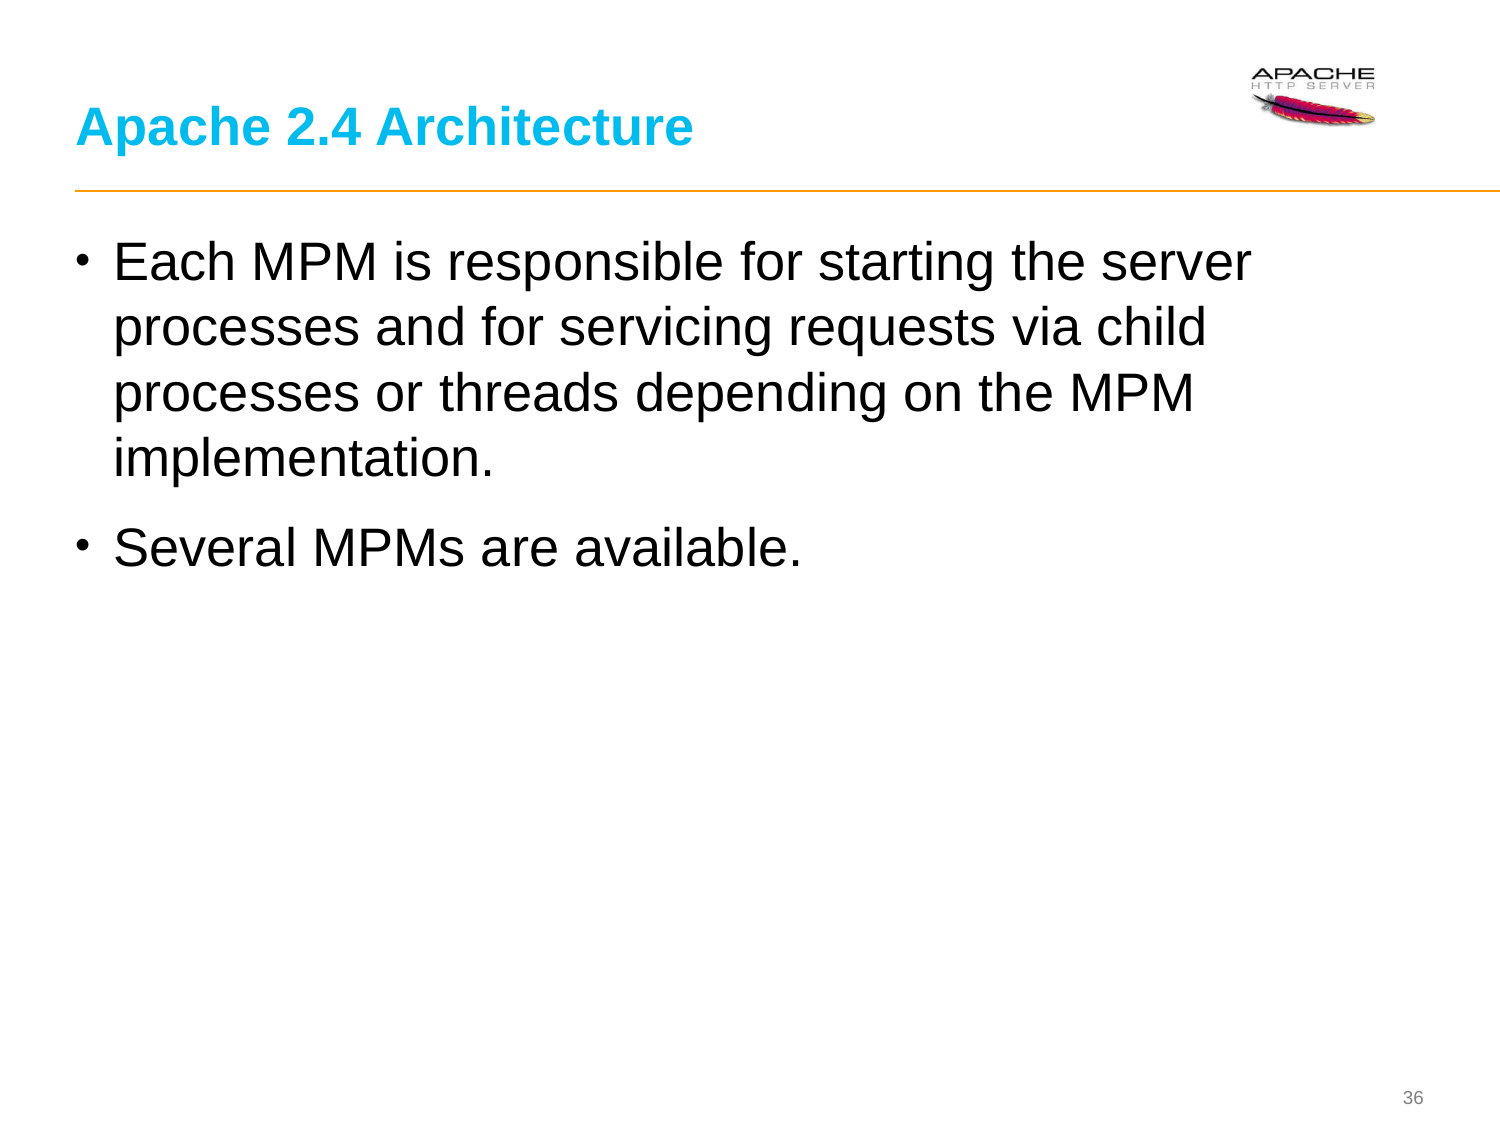

# Apache 2.4 Architecture
Each MPM is responsible for starting the server processes and for servicing requests via child processes or threads depending on the MPM implementation.
Several MPMs are available.